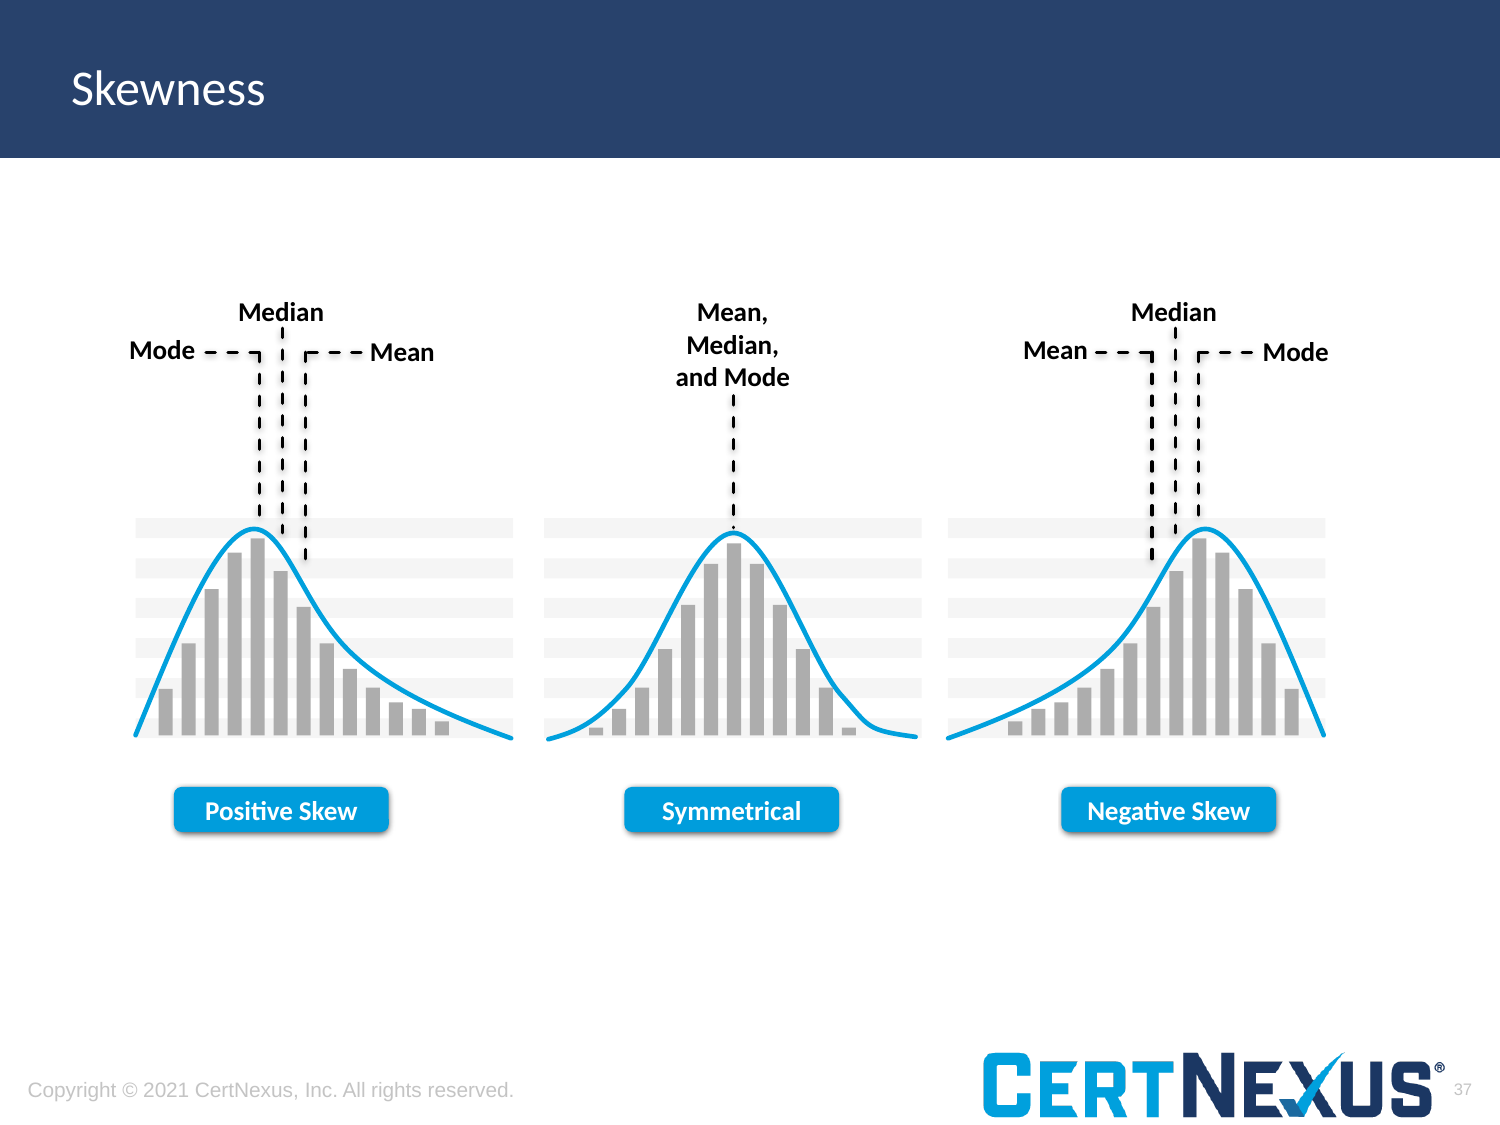

# Skewness
Median
Mean, Median, and Mode
Median
Mode
Mean
Mean
Mode

Positive Skew
Symmetrical
Negative Skew
37